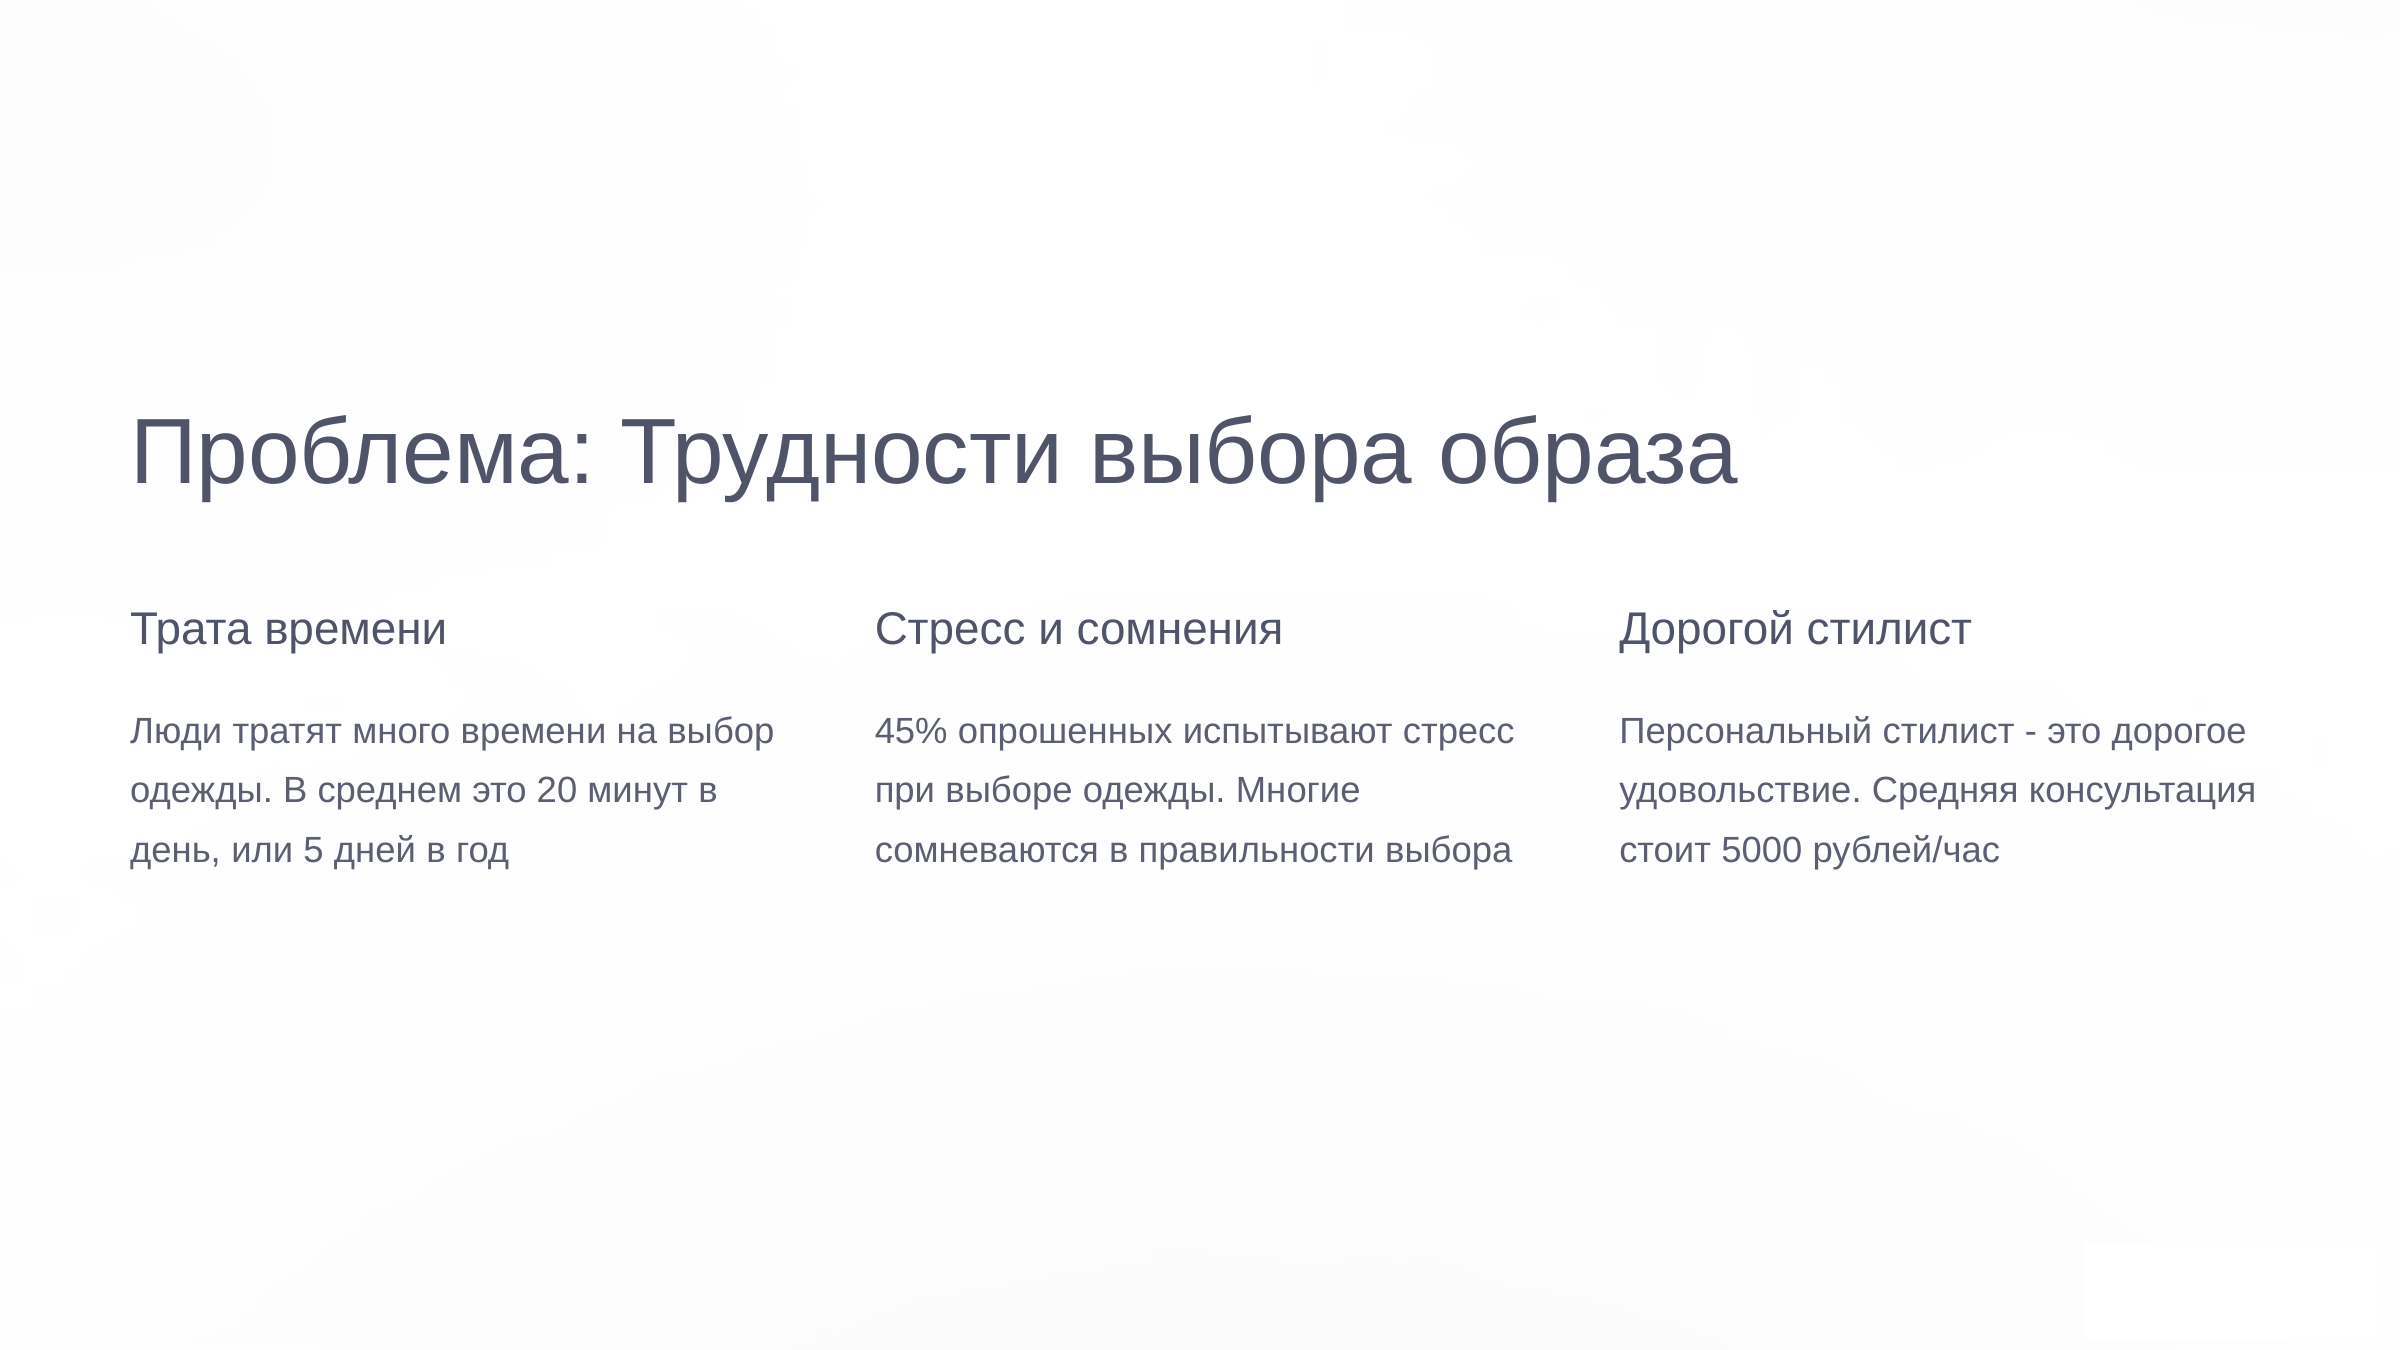

Проблема: Трудности выбора образа
Трата времени
Стресс и сомнения
Дорогой стилист
Люди тратят много времени на выбор одежды. В среднем это 20 минут в день, или 5 дней в год
45% опрошенных испытывают стресс при выборе одежды. Многие сомневаются в правильности выбора
Персональный стилист - это дорогое удовольствие. Средняя консультация стоит 5000 рублей/час